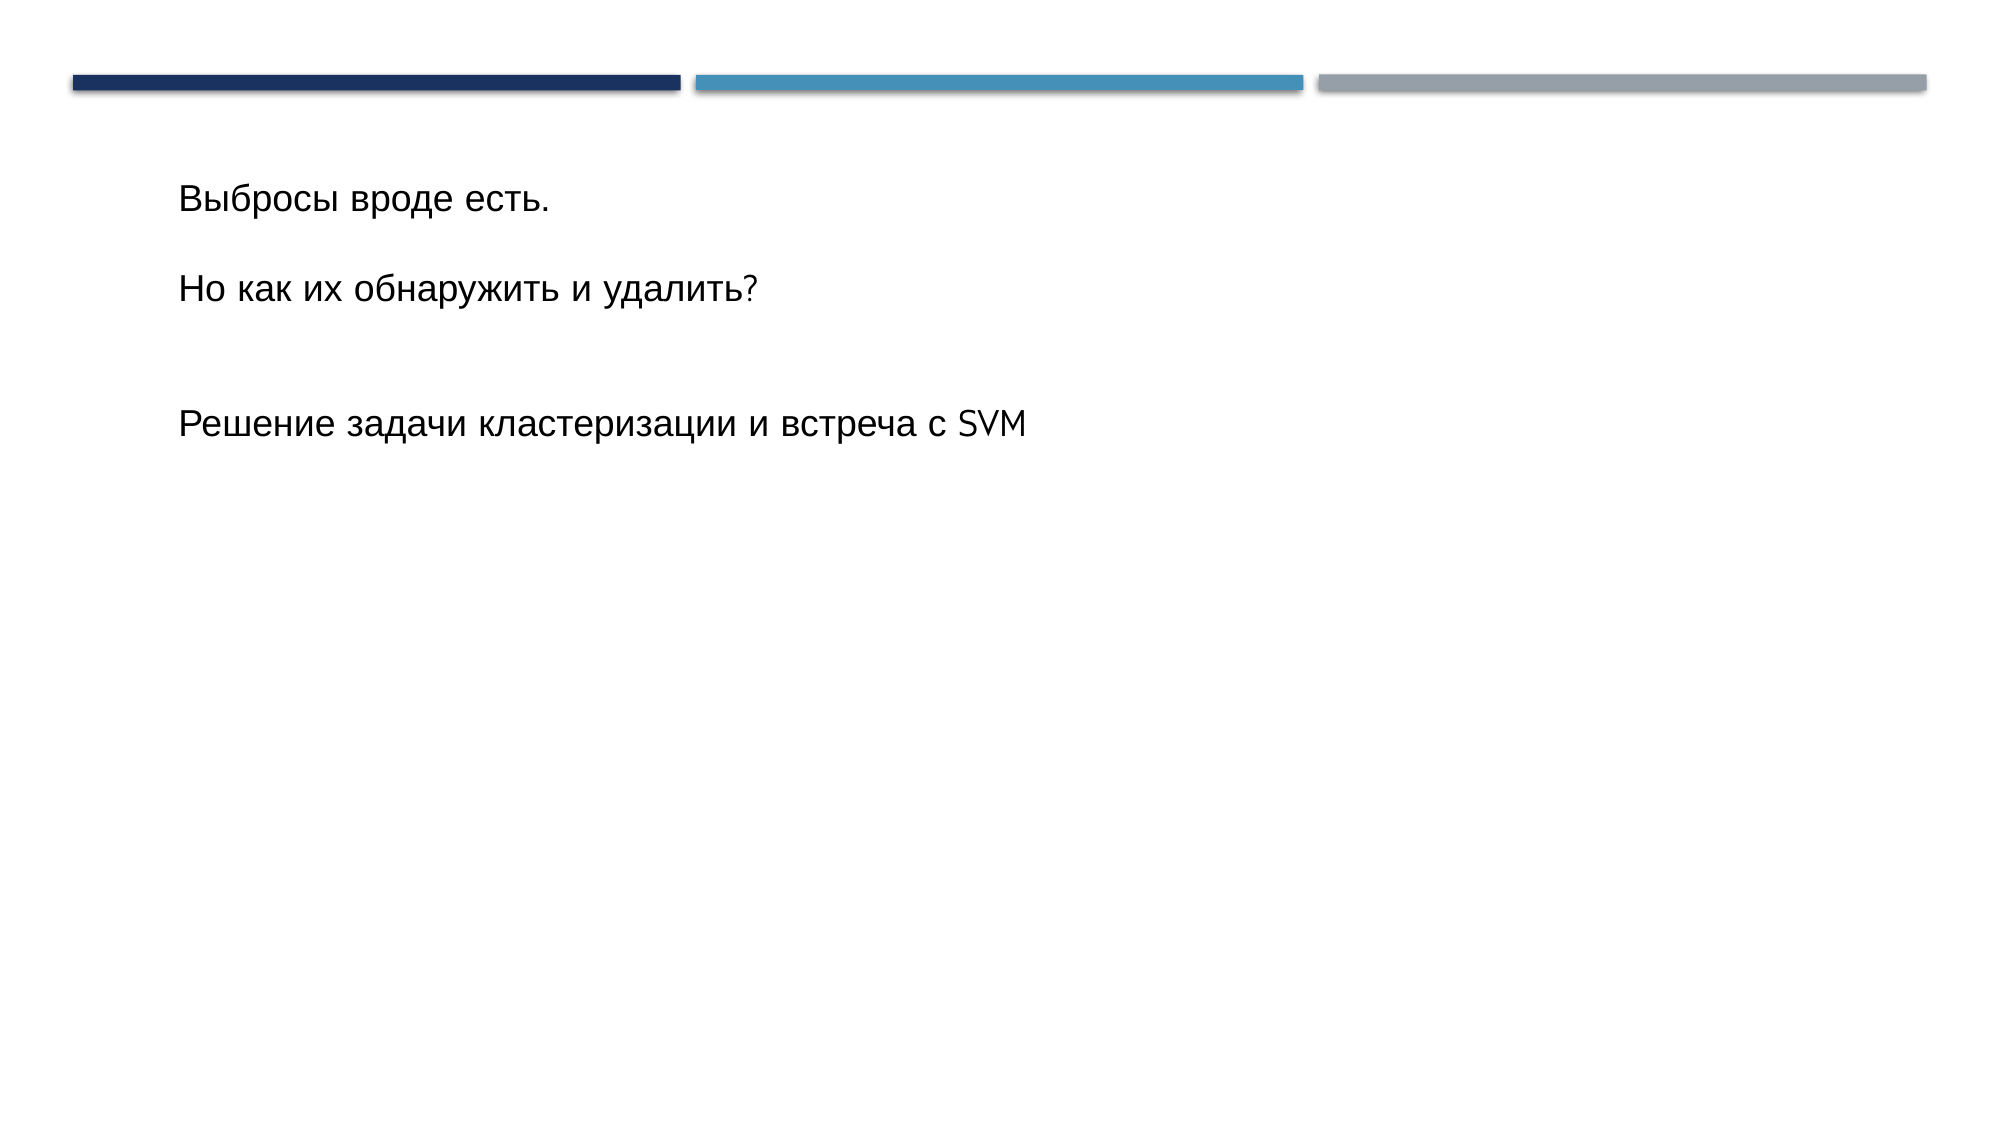

Выбросы вроде есть.

Но как их обнаружить и удалить?

Решение задачи кластеризации и встреча с SVM